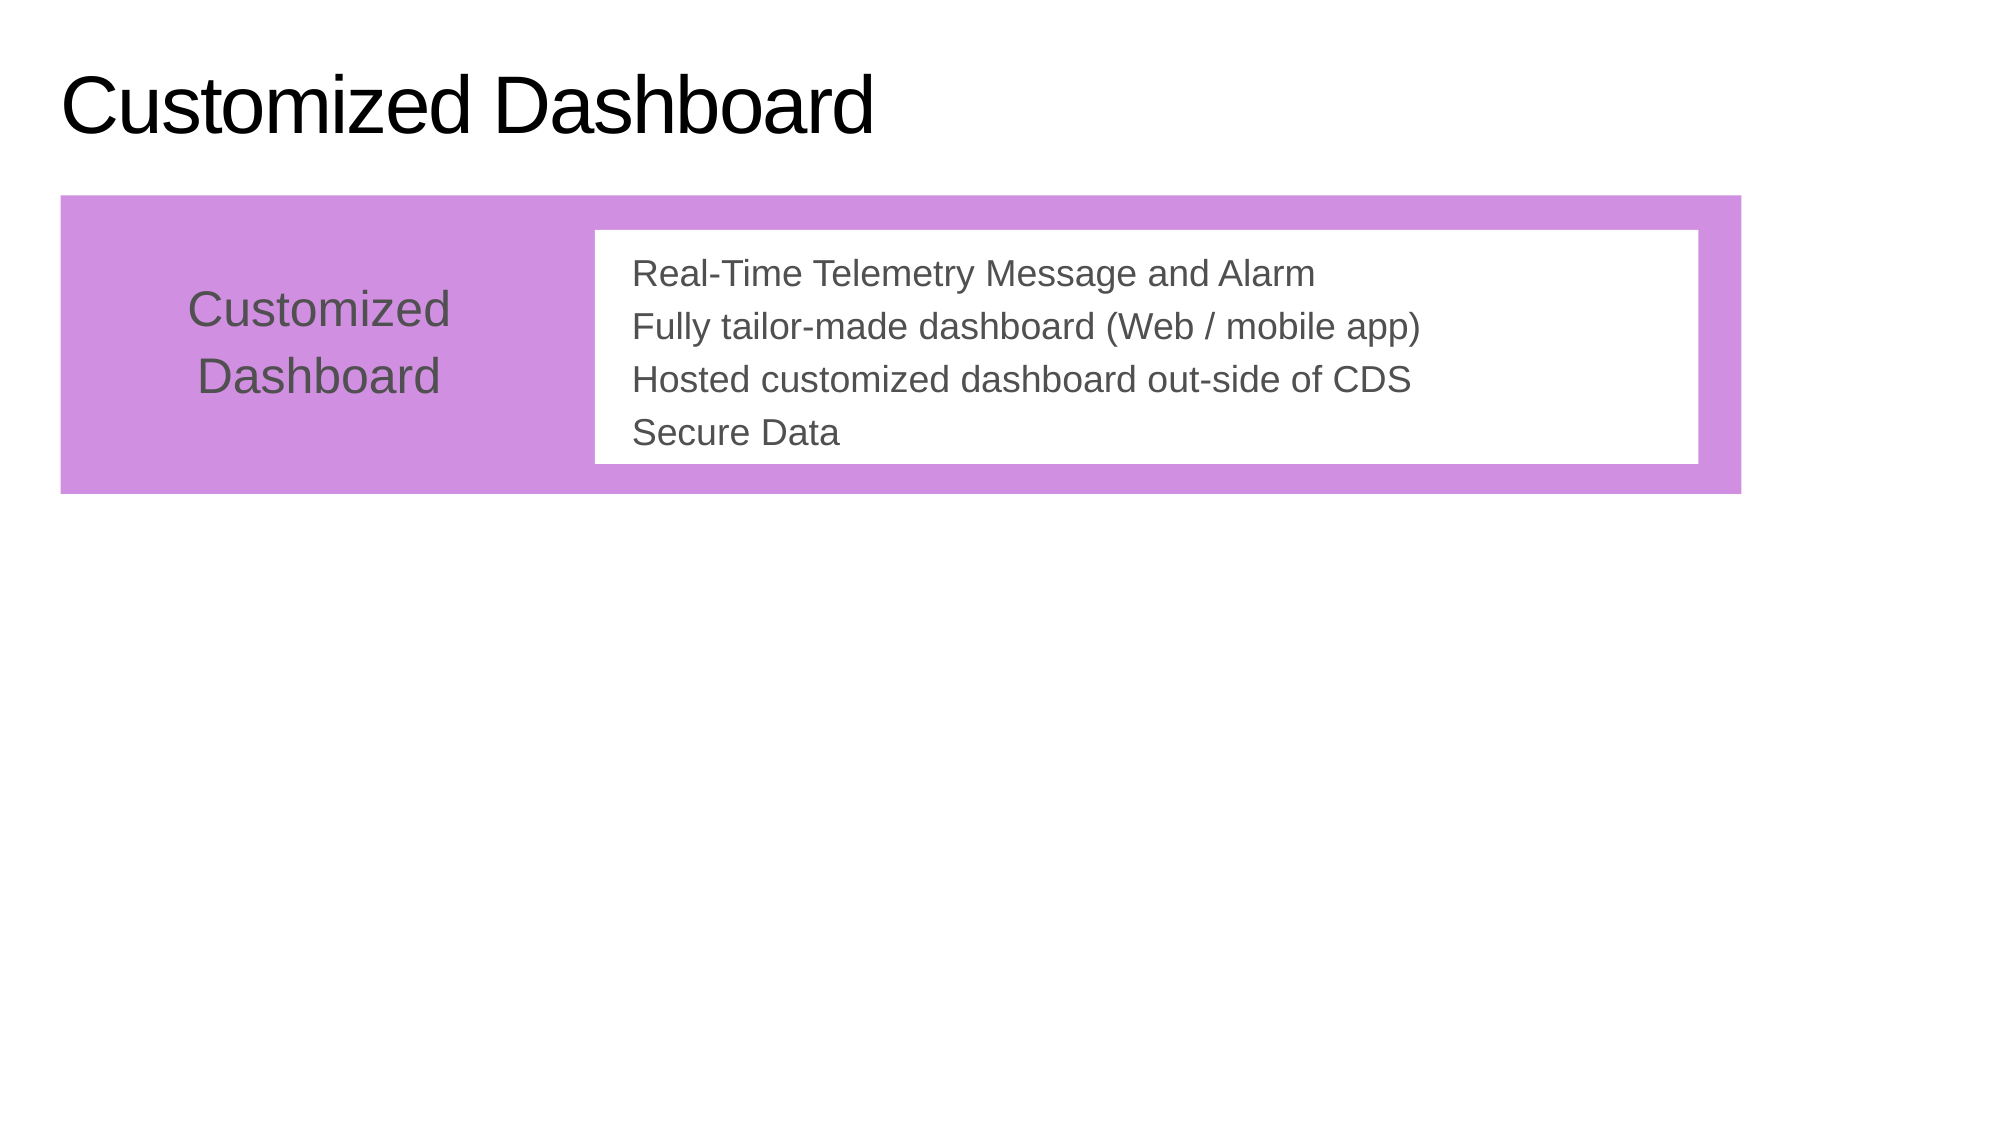

# Customized Dashboard

Real-Time Telemetry Message and Alarm
Fully tailor-made dashboard (Web / mobile app)
Hosted customized dashboard out-side of CDS
Secure Data
Customized
Dashboard